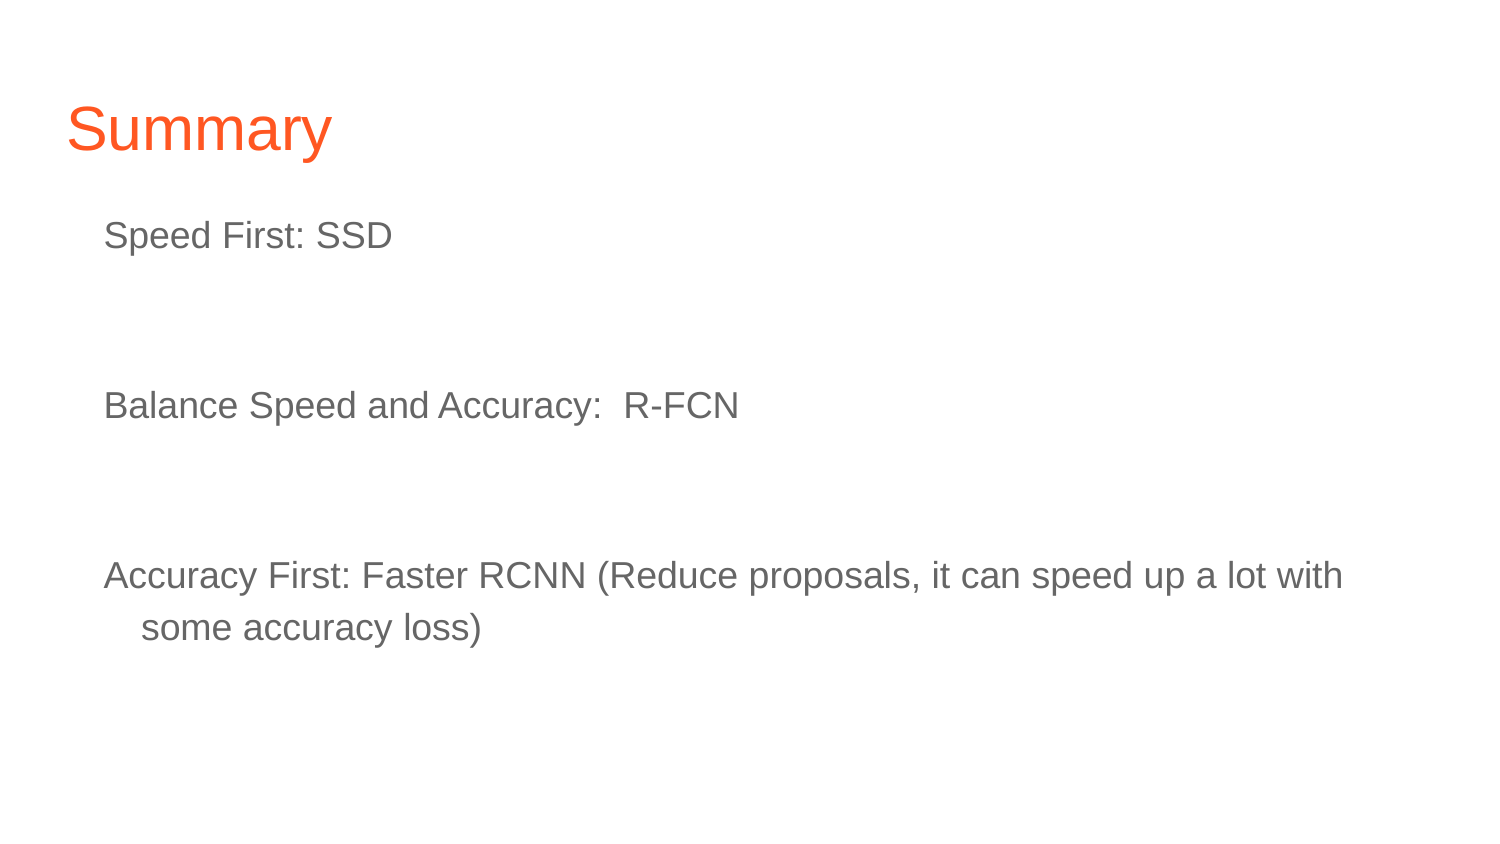

# Summary
Speed First: SSD

Balance Speed and Accuracy:  R-FCN

Accuracy First: Faster RCNN (Reduce proposals, it can speed up a lot with some accuracy loss)